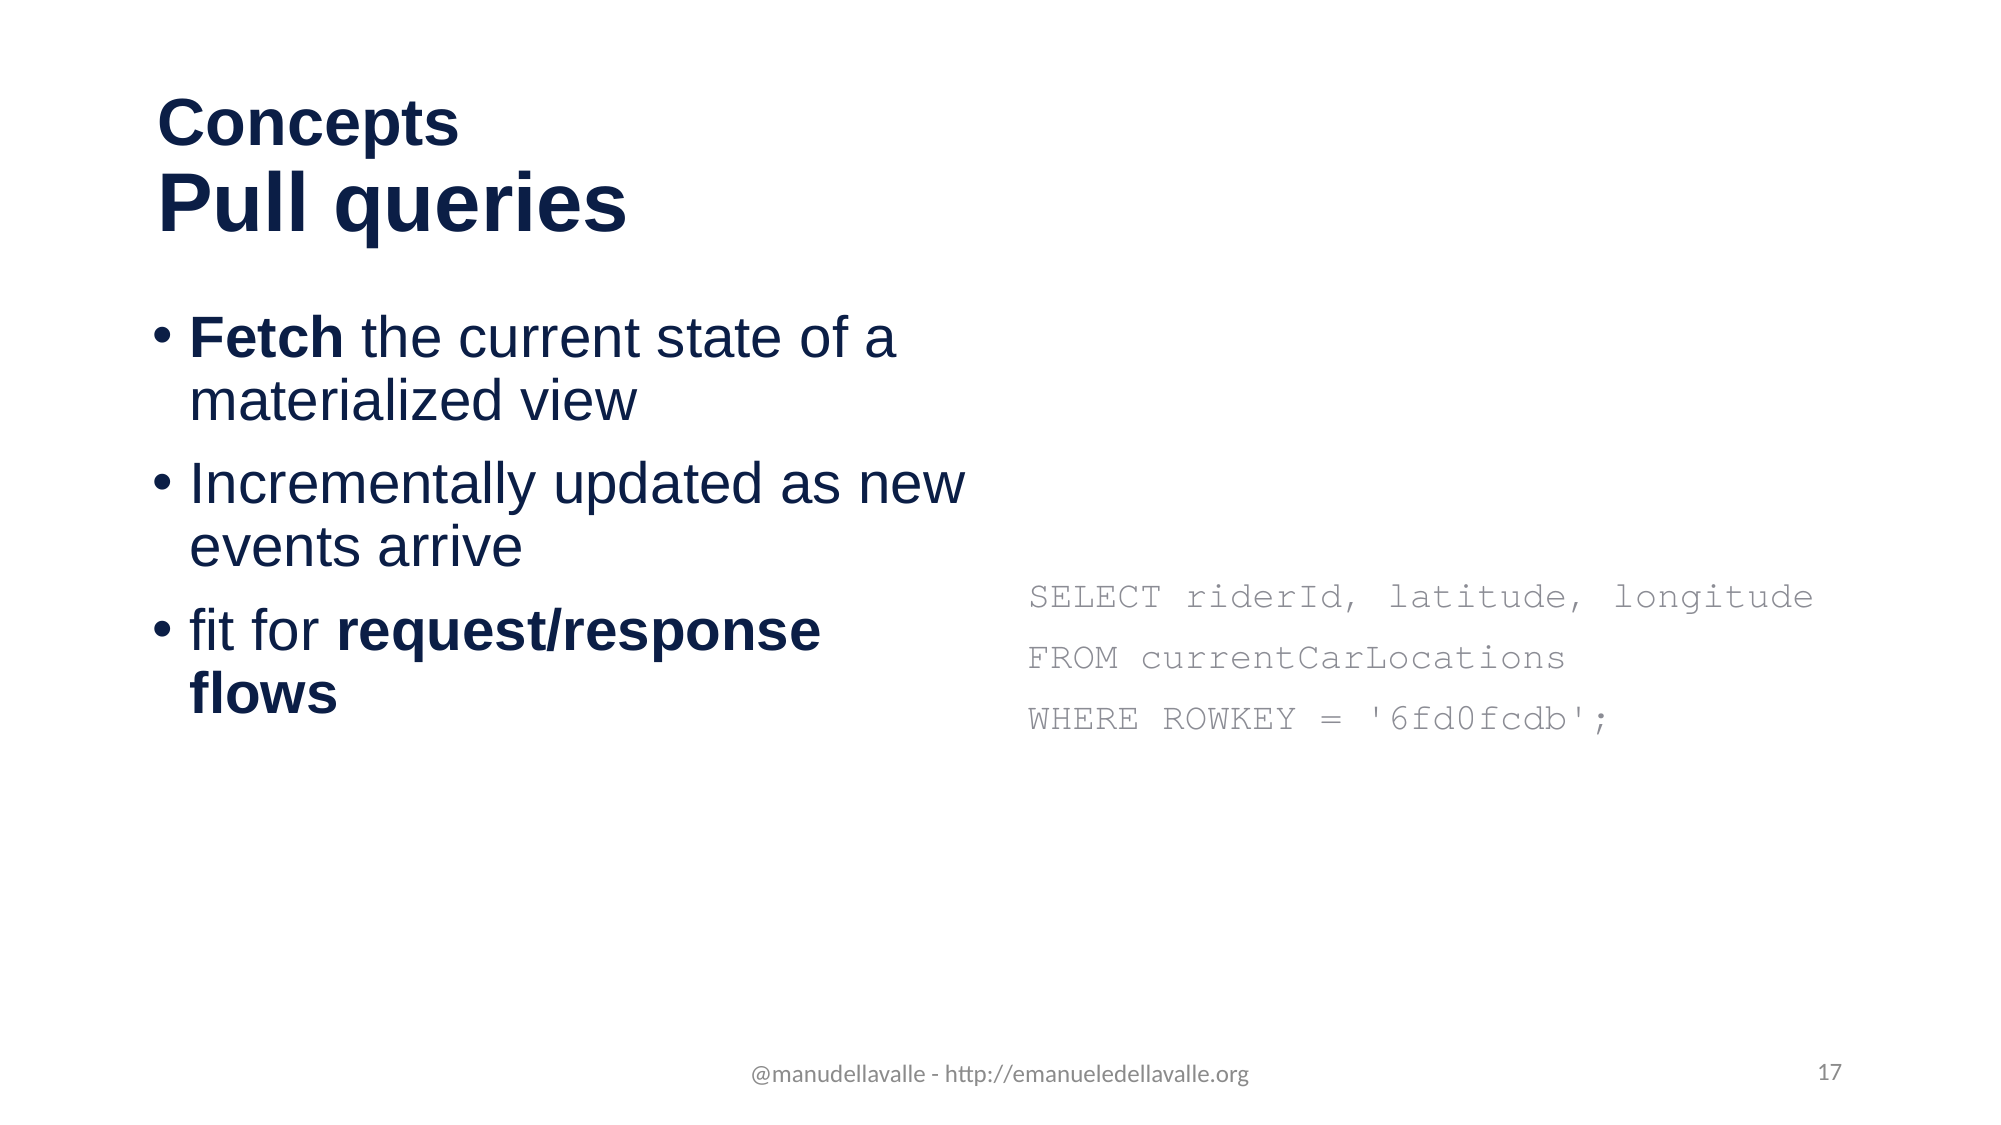

# Concepts Pull queries
Fetch the current state of a materialized view
Incrementally updated as new events arrive
fit for request/response flows
SELECT riderId, latitude, longitude
FROM currentCarLocations
WHERE ROWKEY = '6fd0fcdb';
@manudellavalle - http://emanueledellavalle.org
17